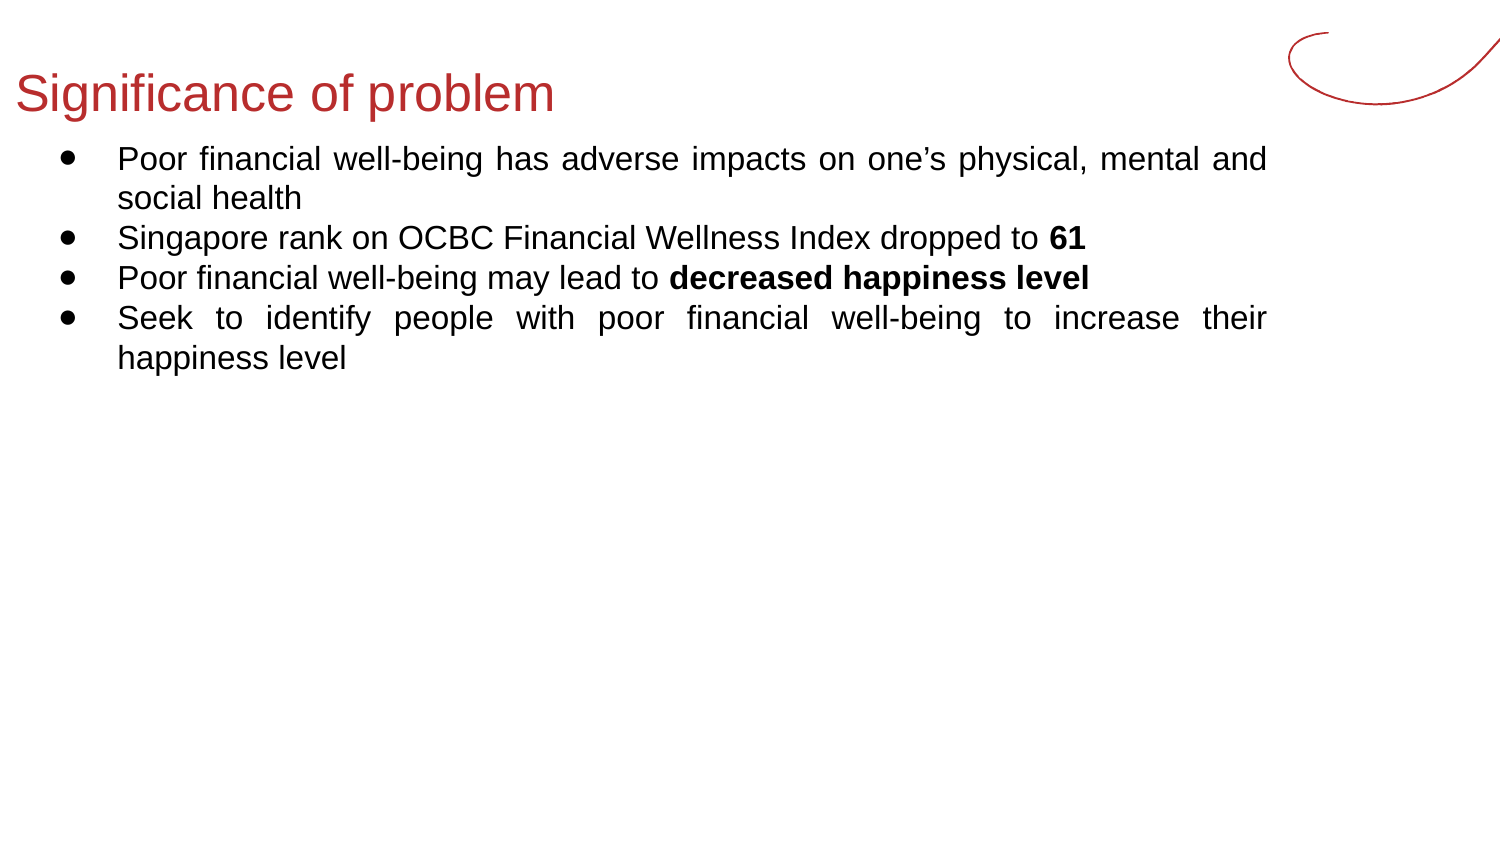

# Significance of problem
Poor financial well-being has adverse impacts on one’s physical, mental and social health
Singapore rank on OCBC Financial Wellness Index dropped to 61
Poor financial well-being may lead to decreased happiness level
Seek to identify people with poor financial well-being to increase their happiness level